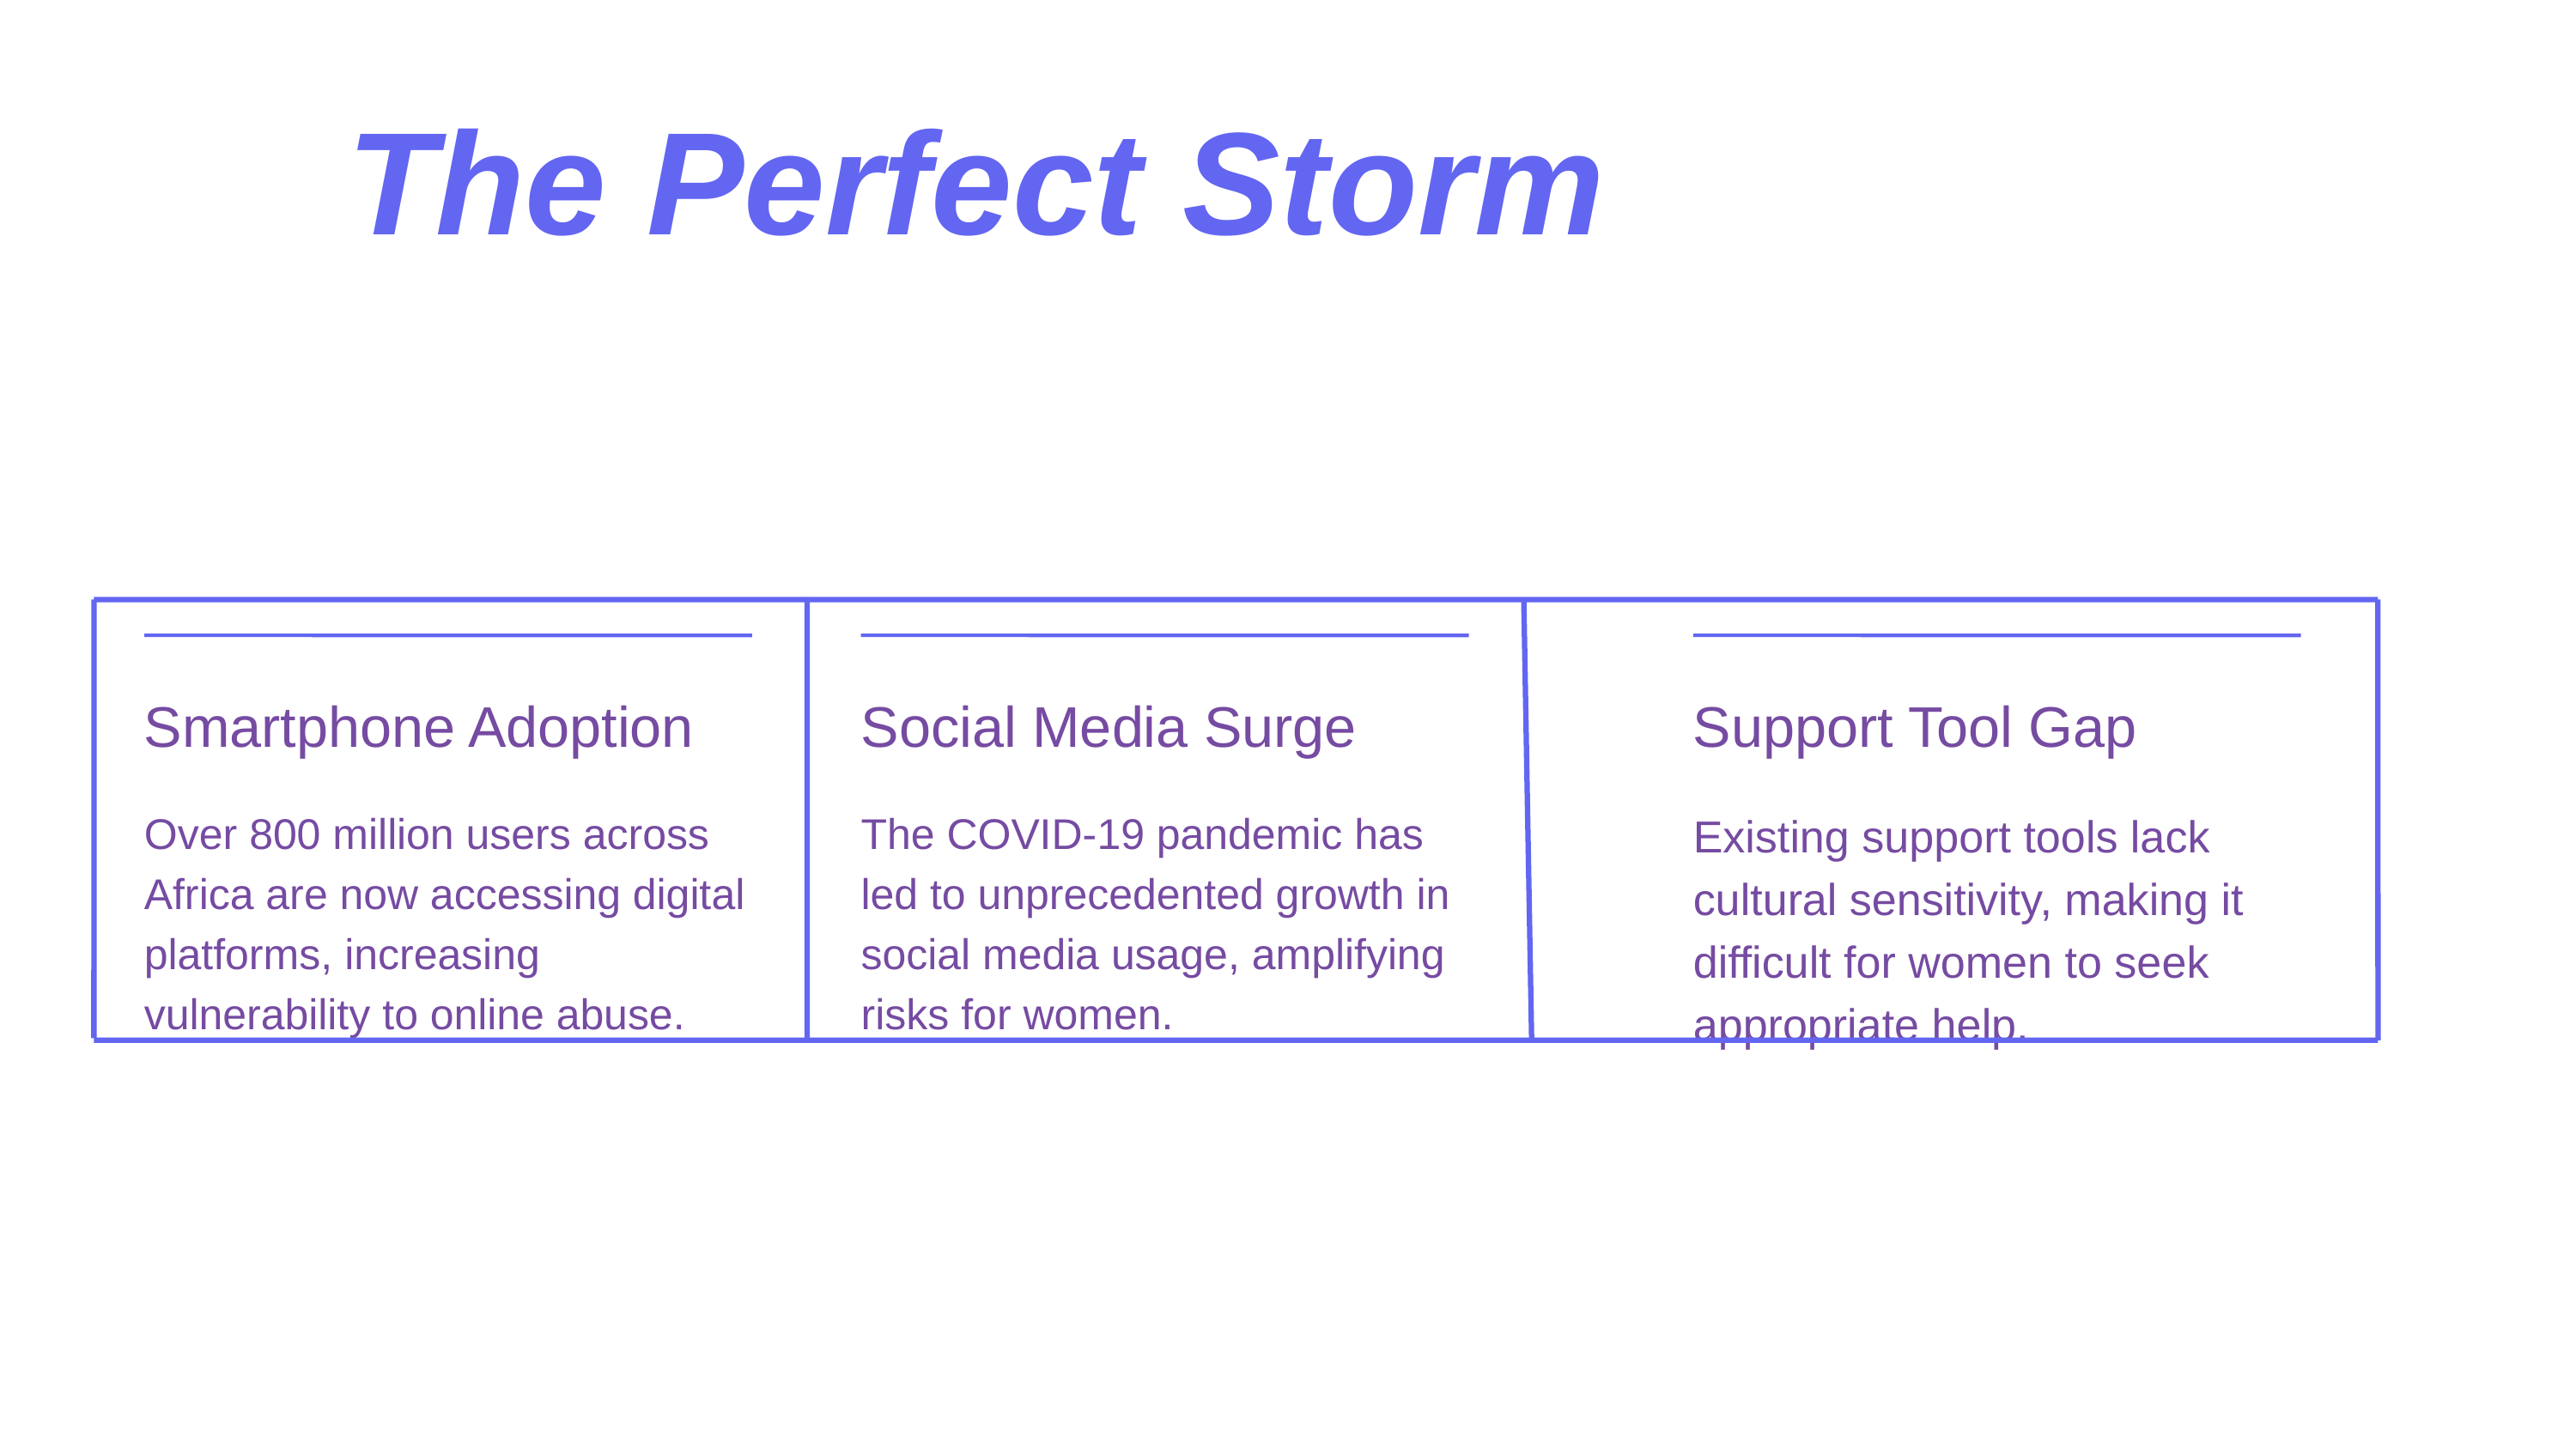

The Perfect Storm

Smartphone Adoption
Over 800 million users across Africa are now accessing digital platforms, increasing vulnerability to online abuse.

Social Media Surge
The COVID-19 pandemic has led to unprecedented growth in social media usage, amplifying risks for women.

Support Tool Gap
Existing support tools lack cultural sensitivity, making it difficult for women to seek appropriate help.